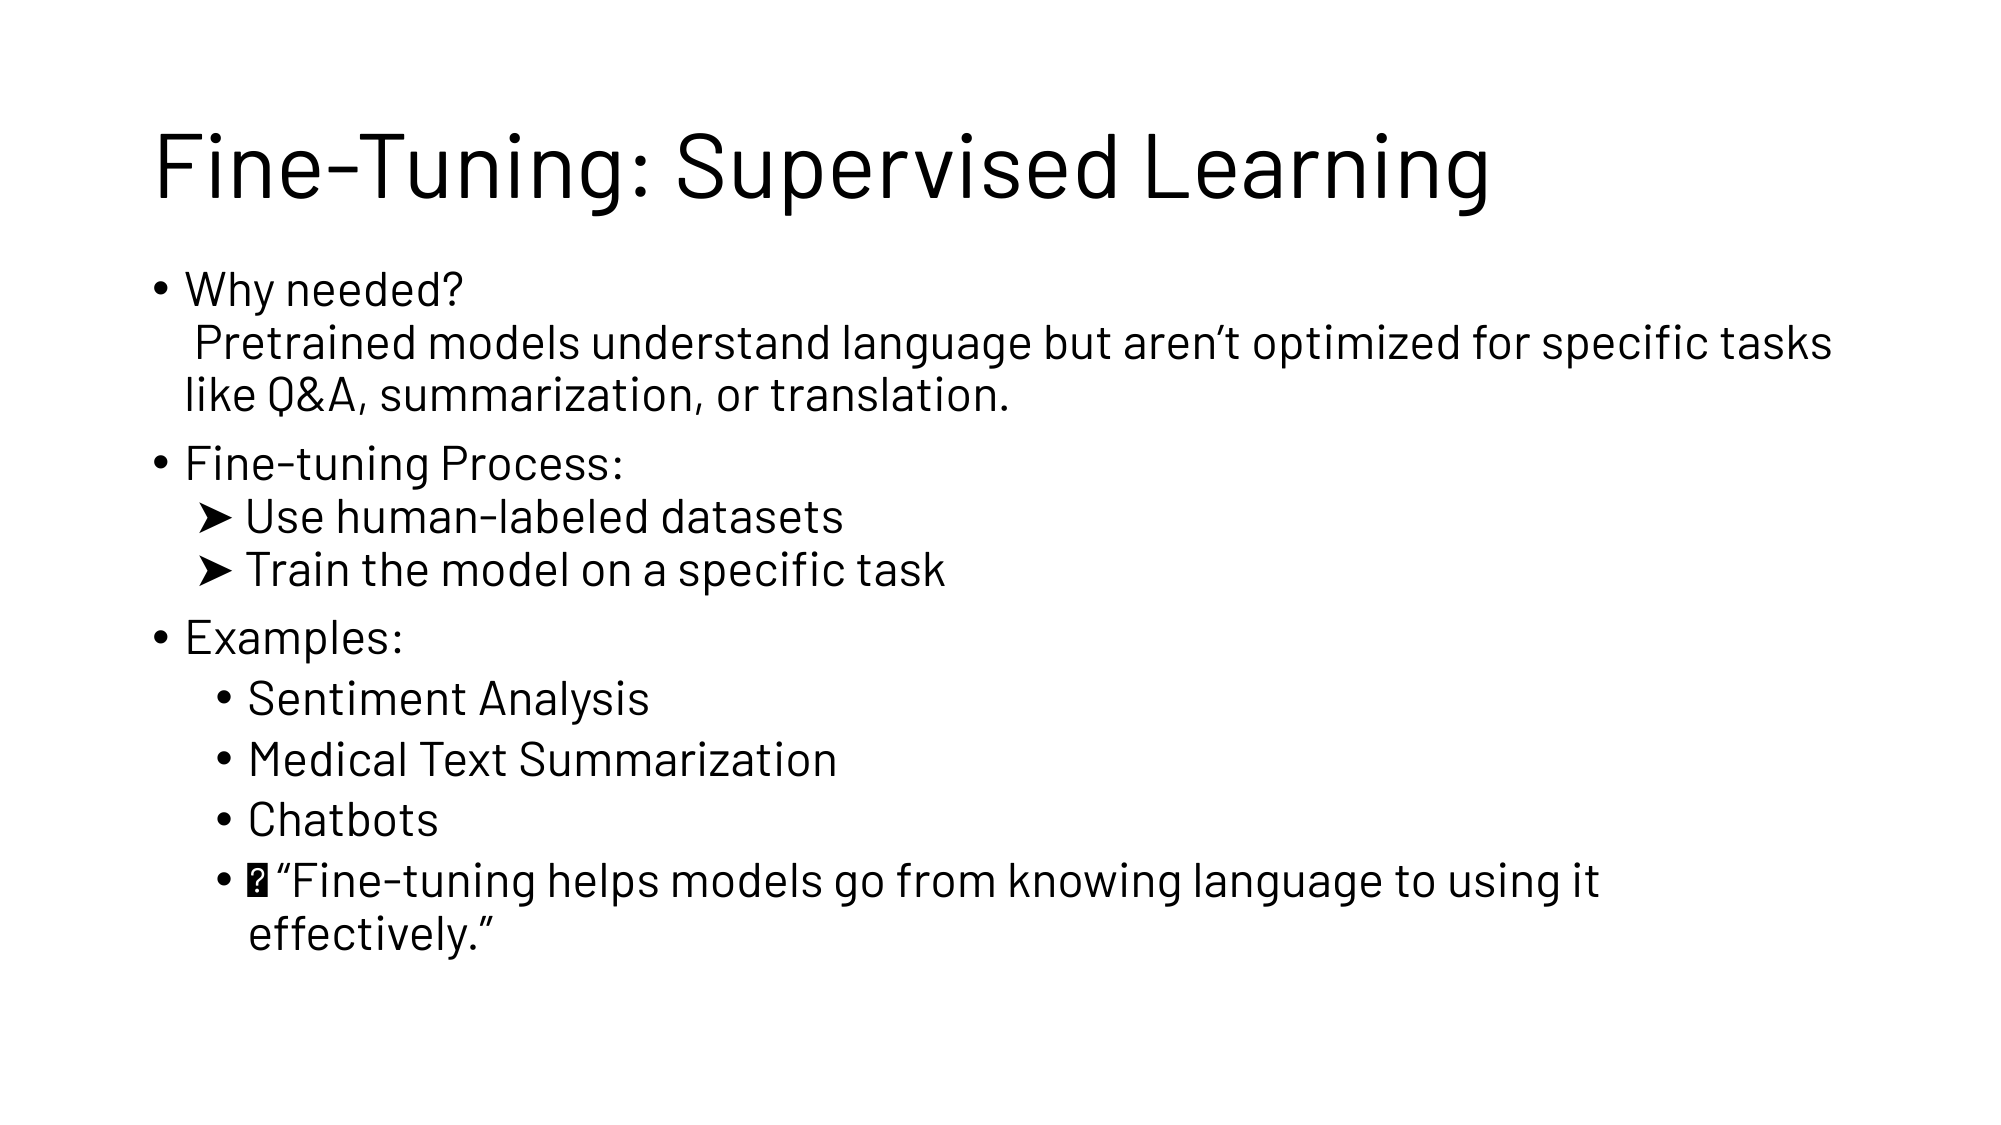

# Fine-Tuning: Supervised Learning
Why needed?
 Pretrained models understand language but aren’t optimized for specific tasks like Q&A, summarization, or translation.
Fine-tuning Process:
 ➤ Use human-labeled datasets
 ➤ Train the model on a specific task
Examples:
Sentiment Analysis
Medical Text Summarization
Chatbots
🧩 “Fine-tuning helps models go from knowing language to using it effectively.”